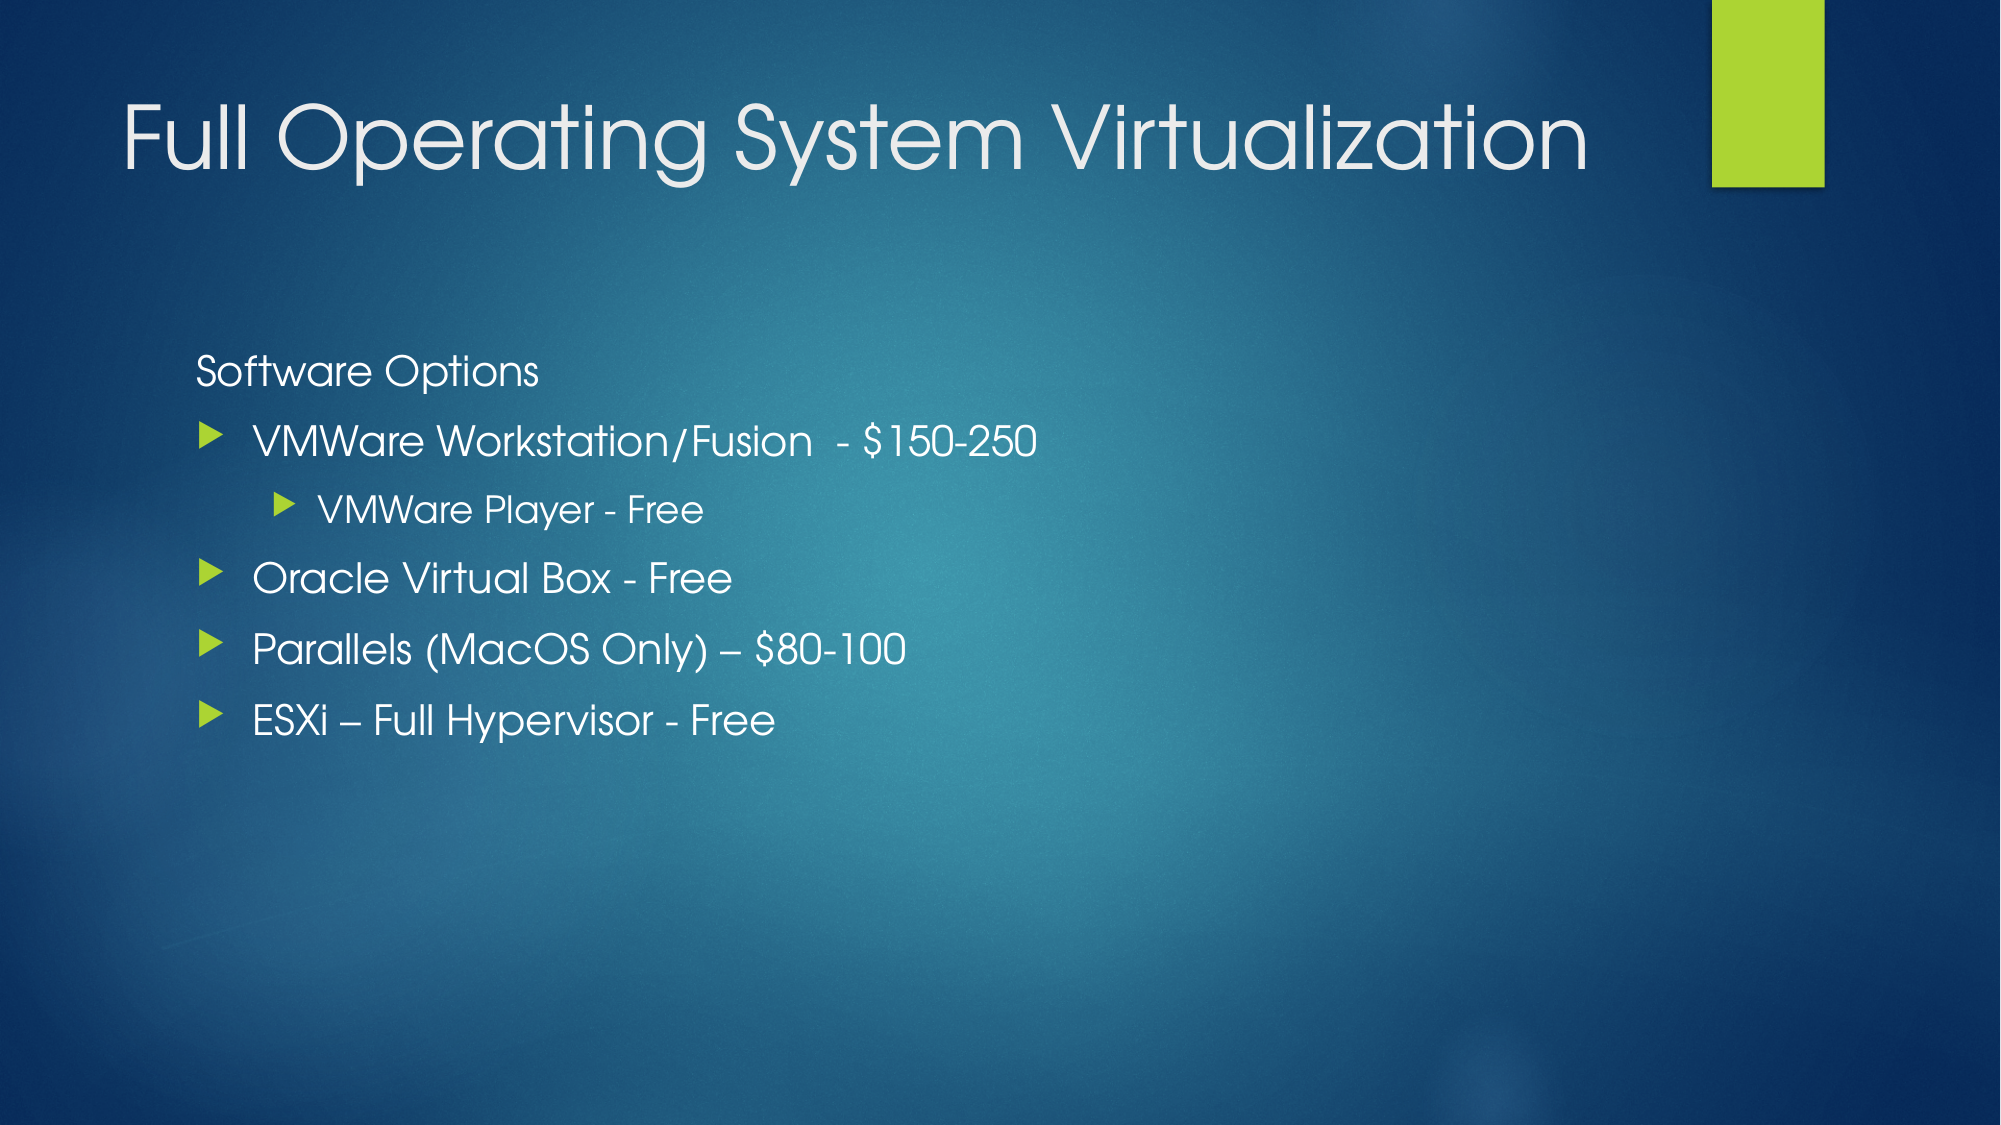

# Full Operating System Virtualization
Software Options
VMWare Workstation/Fusion  - $150-250
VMWare Player - Free
Oracle Virtual Box - Free
Parallels (MacOS Only) – $80-100
ESXi – Full Hypervisor - Free